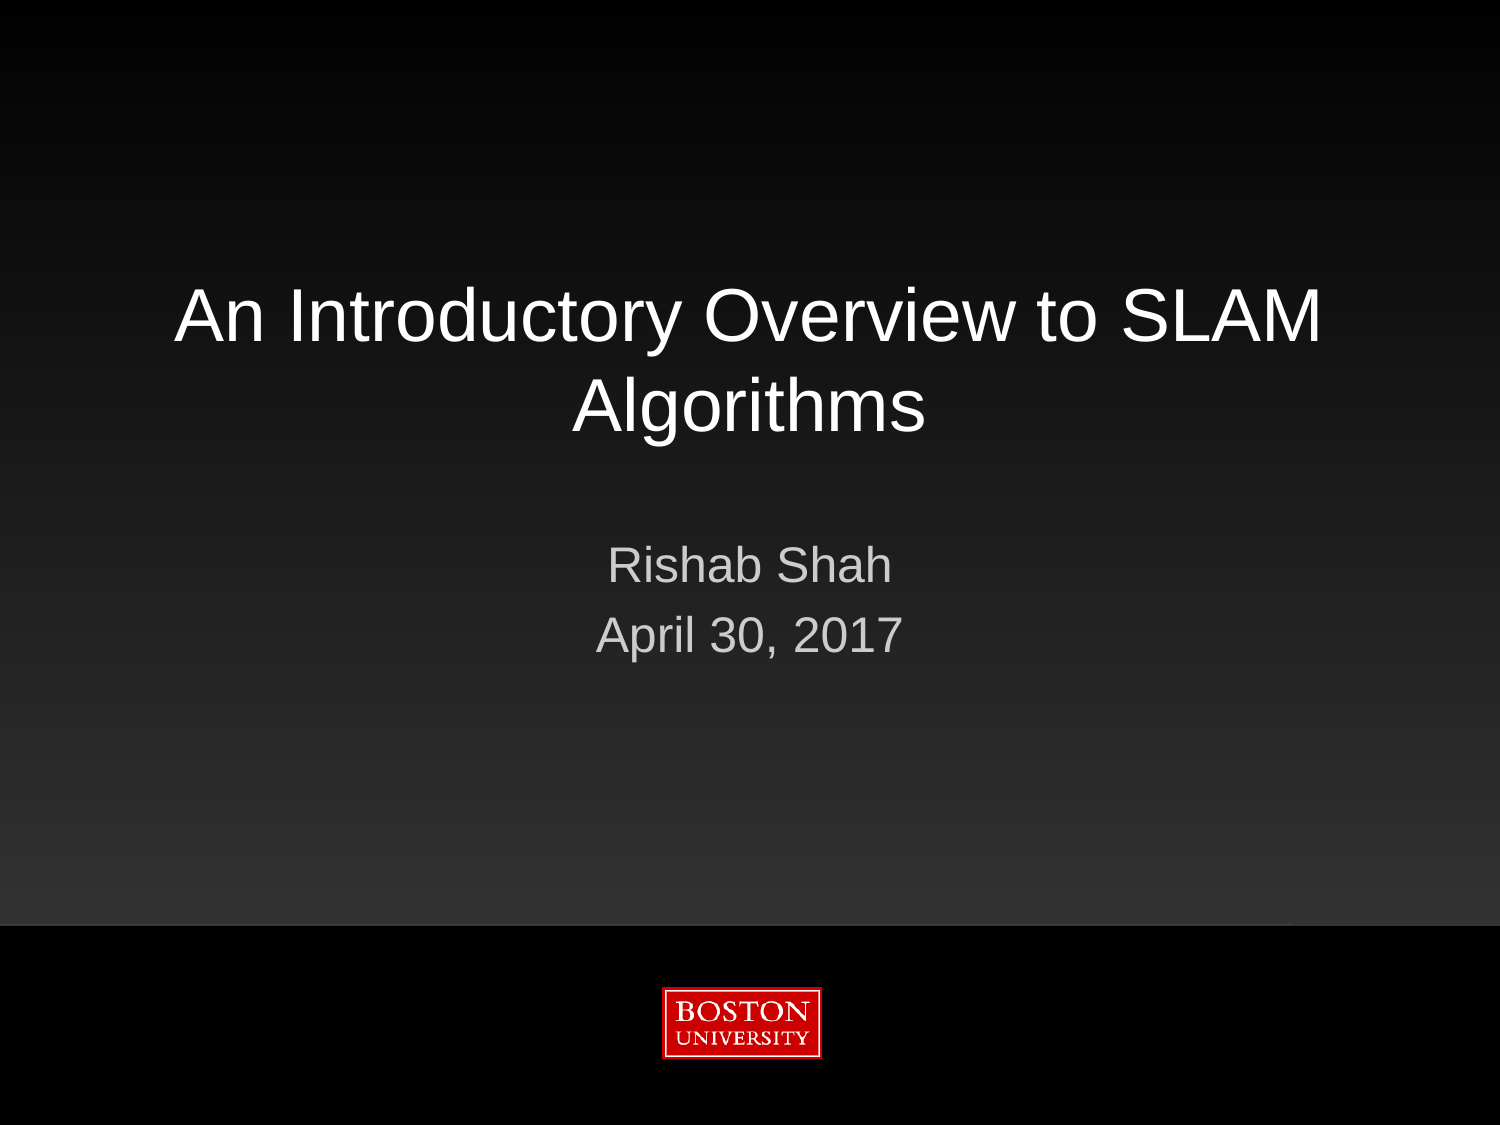

# An Introductory Overview to SLAM Algorithms
Rishab Shah
April 30, 2017